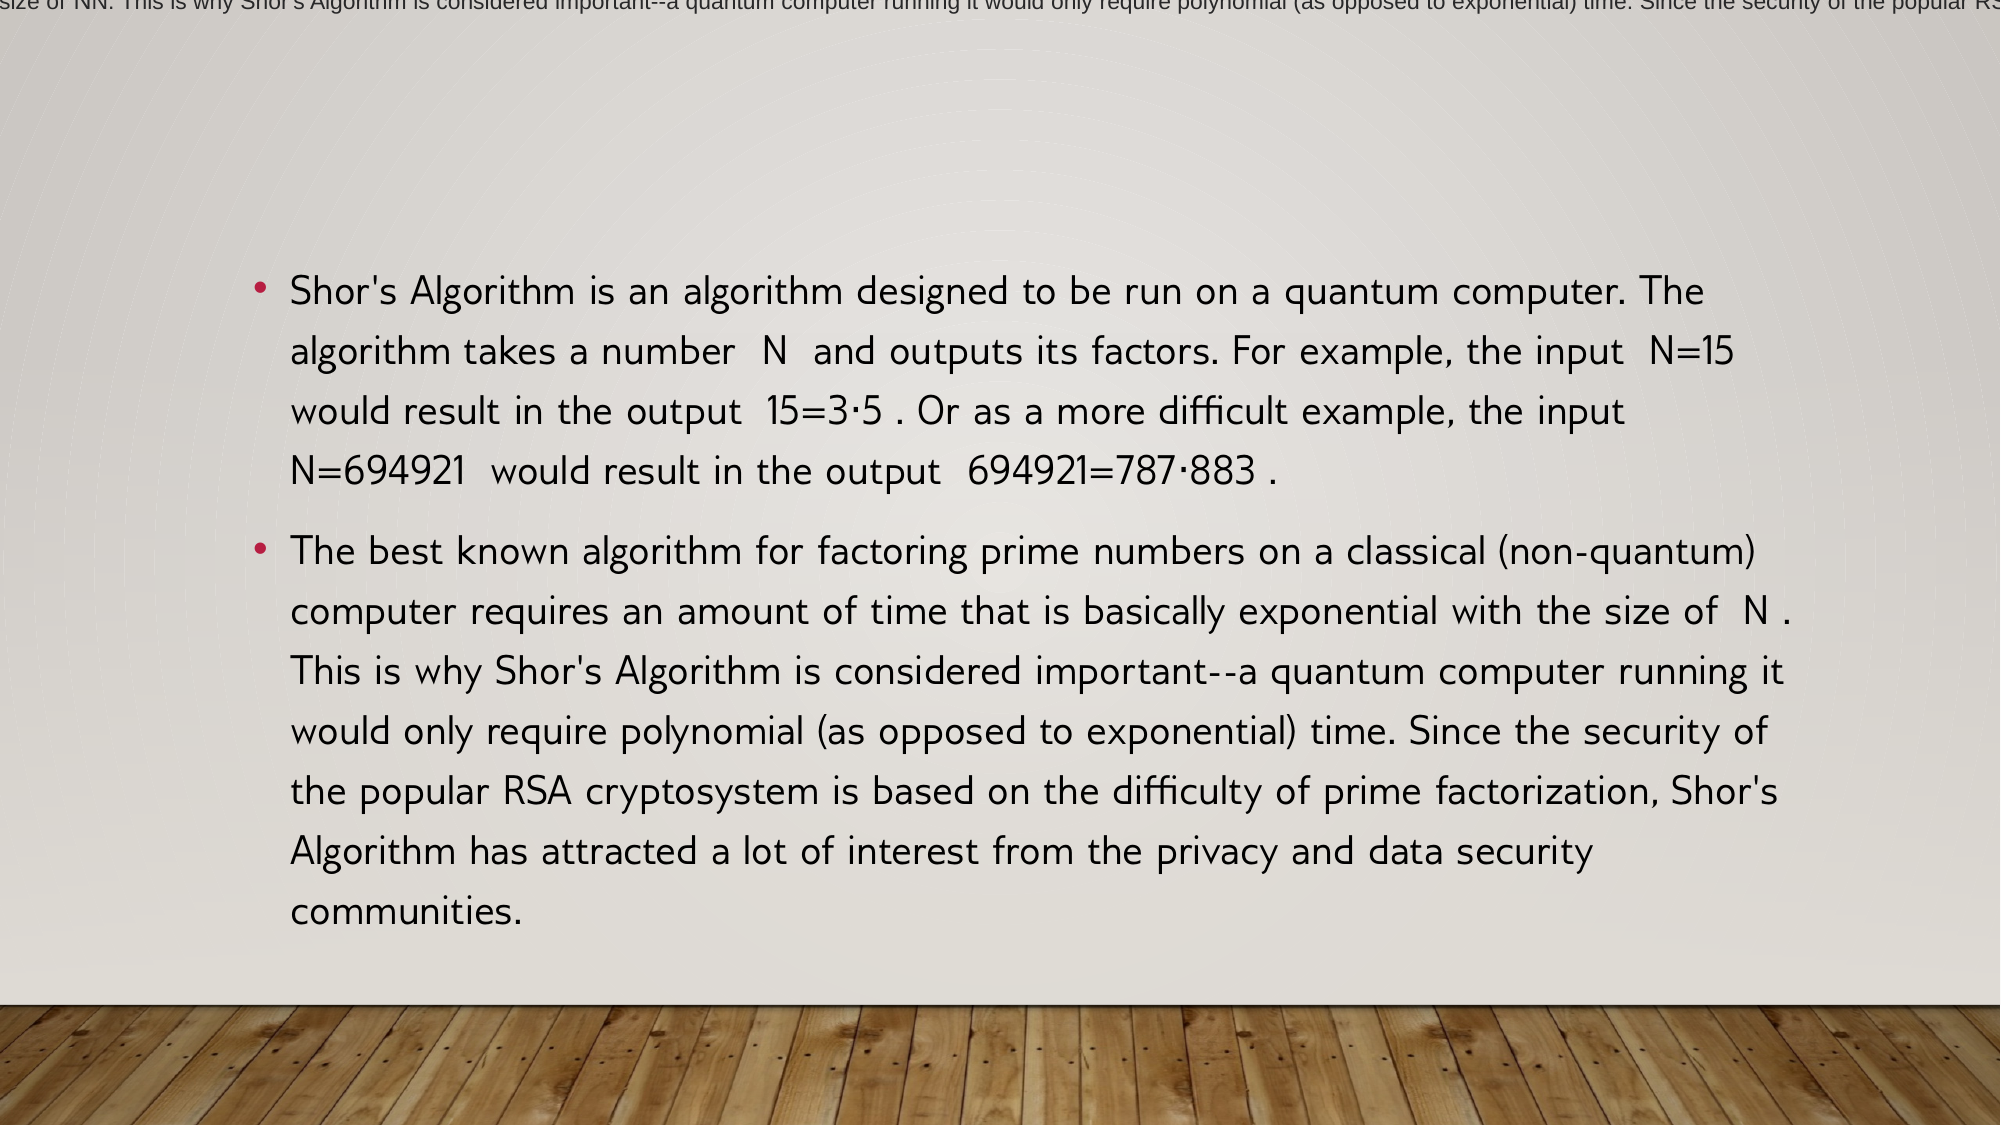

The best known algorithm for factoring prime numbers on a classical (non-quantum) computer requires an amount of time that is basically exponential with the size of NN. This is why Shor's Algorithm is considered important--a quantum computer running it would only require polynomial (as opposed to exponential) time. Since the security of the popular RSA cryptosystem is based on the difficulty of prime factorization, Shor's Algorithm has attracted a lot of interest from the privacy and data security communities.
#
Shor's Algorithm is an algorithm designed to be run on a quantum computer. The algorithm takes a number  N  and outputs its factors. For example, the input  N=15  would result in the output  15=3⋅5 . Or as a more difficult example, the input  N=694921  would result in the output  694921=787⋅883 .
The best known algorithm for factoring prime numbers on a classical (non-quantum) computer requires an amount of time that is basically exponential with the size of  N . This is why Shor's Algorithm is considered important--a quantum computer running it would only require polynomial (as opposed to exponential) time. Since the security of the popular RSA cryptosystem is based on the difficulty of prime factorization, Shor's Algorithm has attracted a lot of interest from the privacy and data security communities.